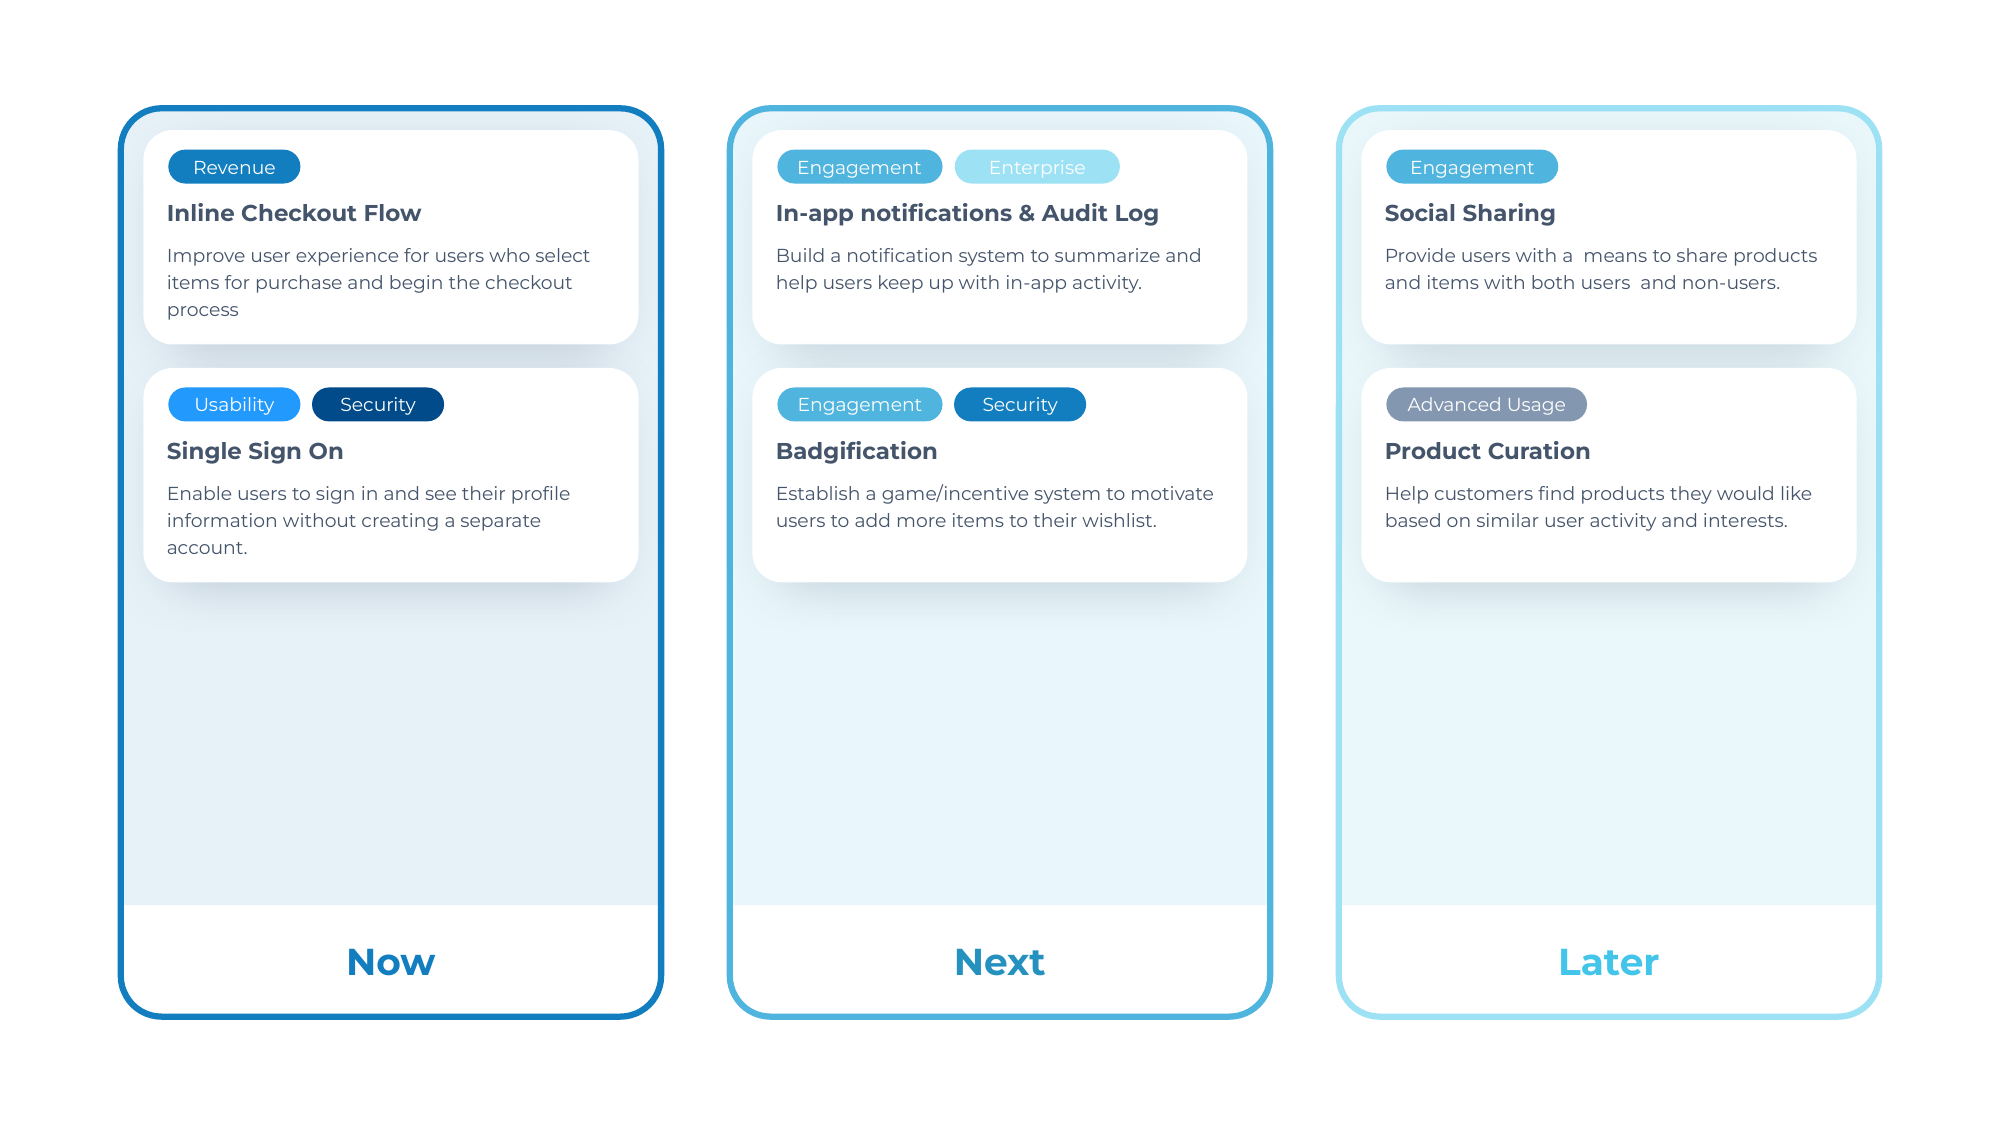

Inline Checkout Flow
Improve user experience for users who select items for purchase and begin the checkout process
Revenue
In-app notifications & Audit Log
Build a notification system to summarize and help users keep up with in-app activity.
Engagement
Enterprise
Social Sharing
Provide users with a  means to share products and items with both users  and non-users.
Engagement
Single Sign On
Enable users to sign in and see their profile information without creating a separate account.
Usability
Security
Badgification
Establish a game/incentive system to motivate users to add more items to their wishlist.
Engagement
Security
Product Curation
Help customers find products they would like based on similar user activity and interests.
Advanced Usage
Now
Next
Later